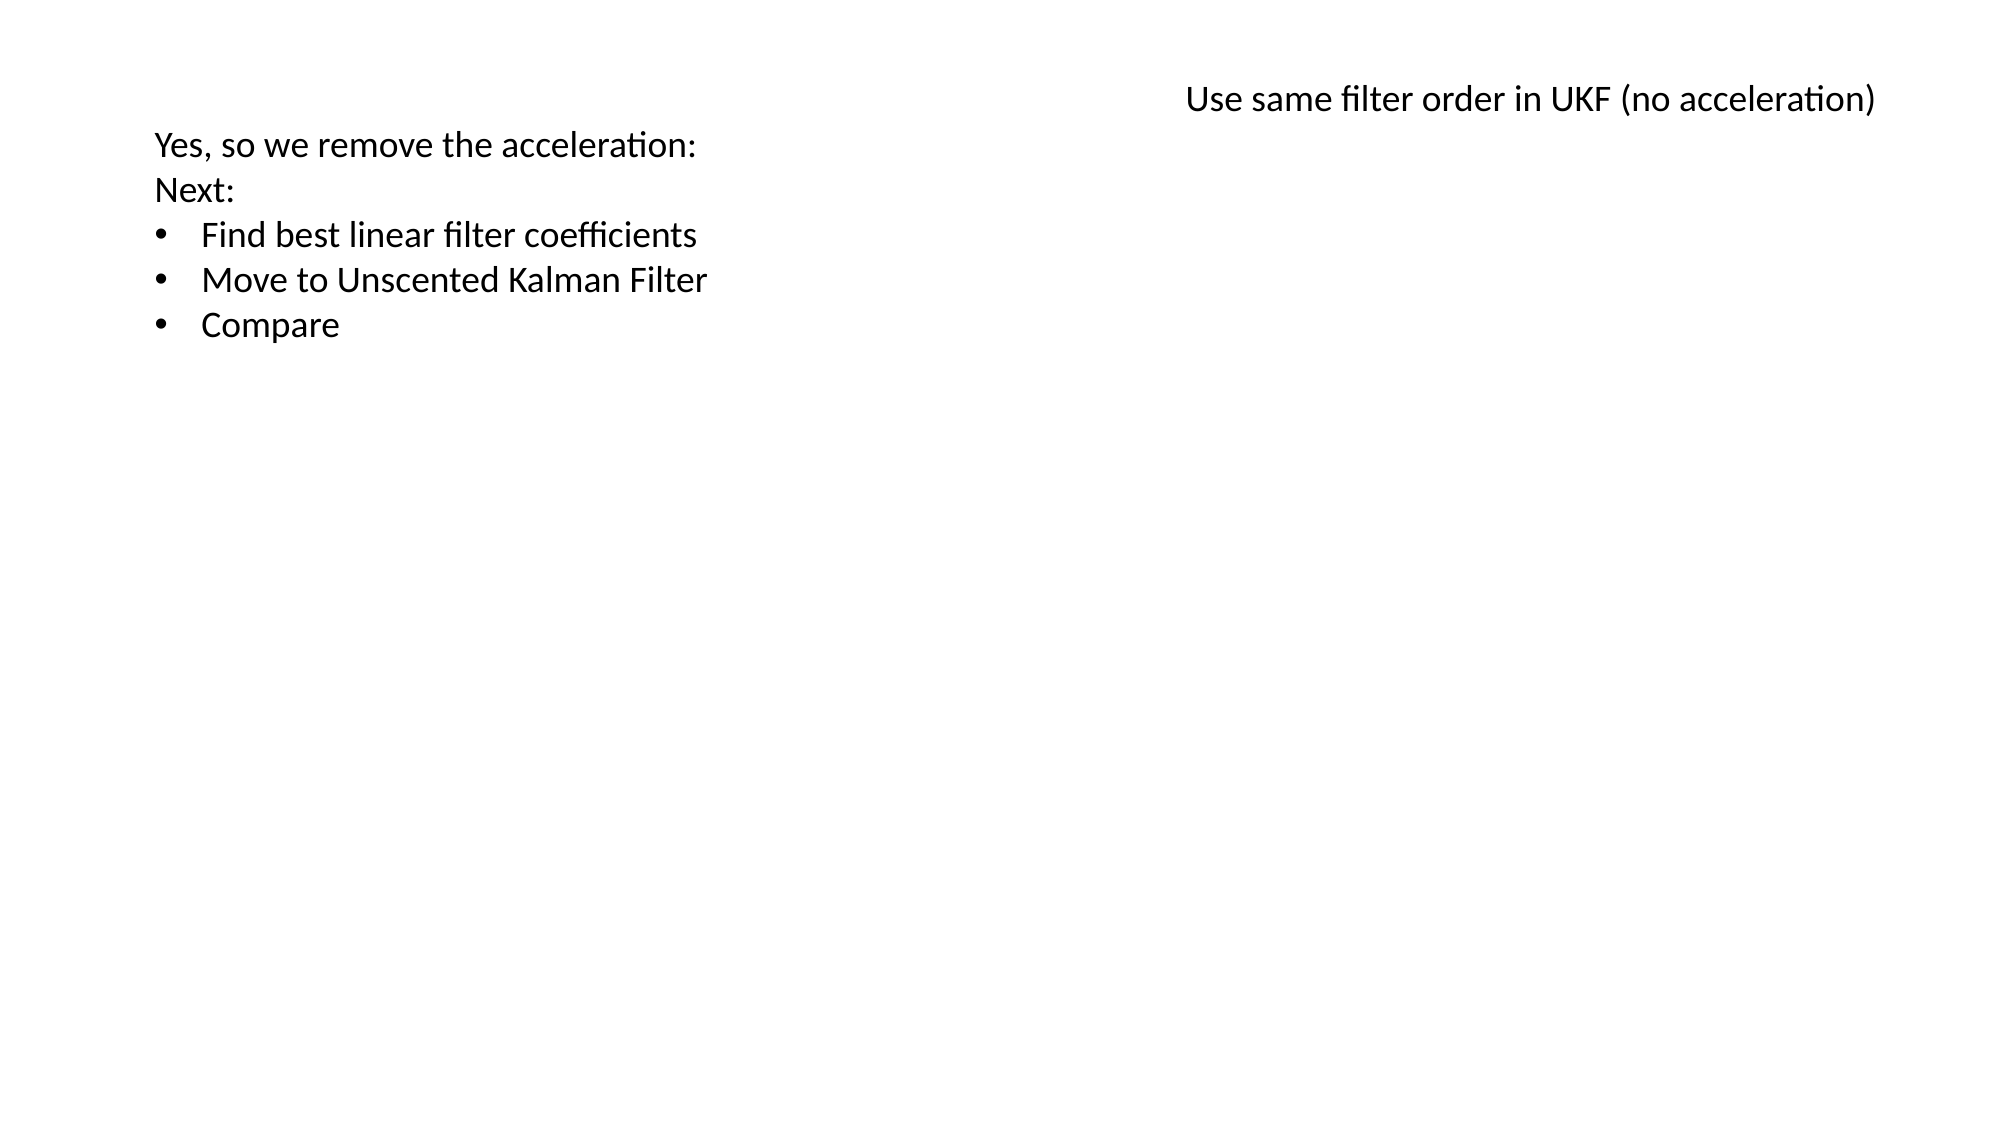

Use same filter order in UKF (no acceleration)
Yes, so we remove the acceleration:
Next:
Find best linear filter coefficients
Move to Unscented Kalman Filter
Compare